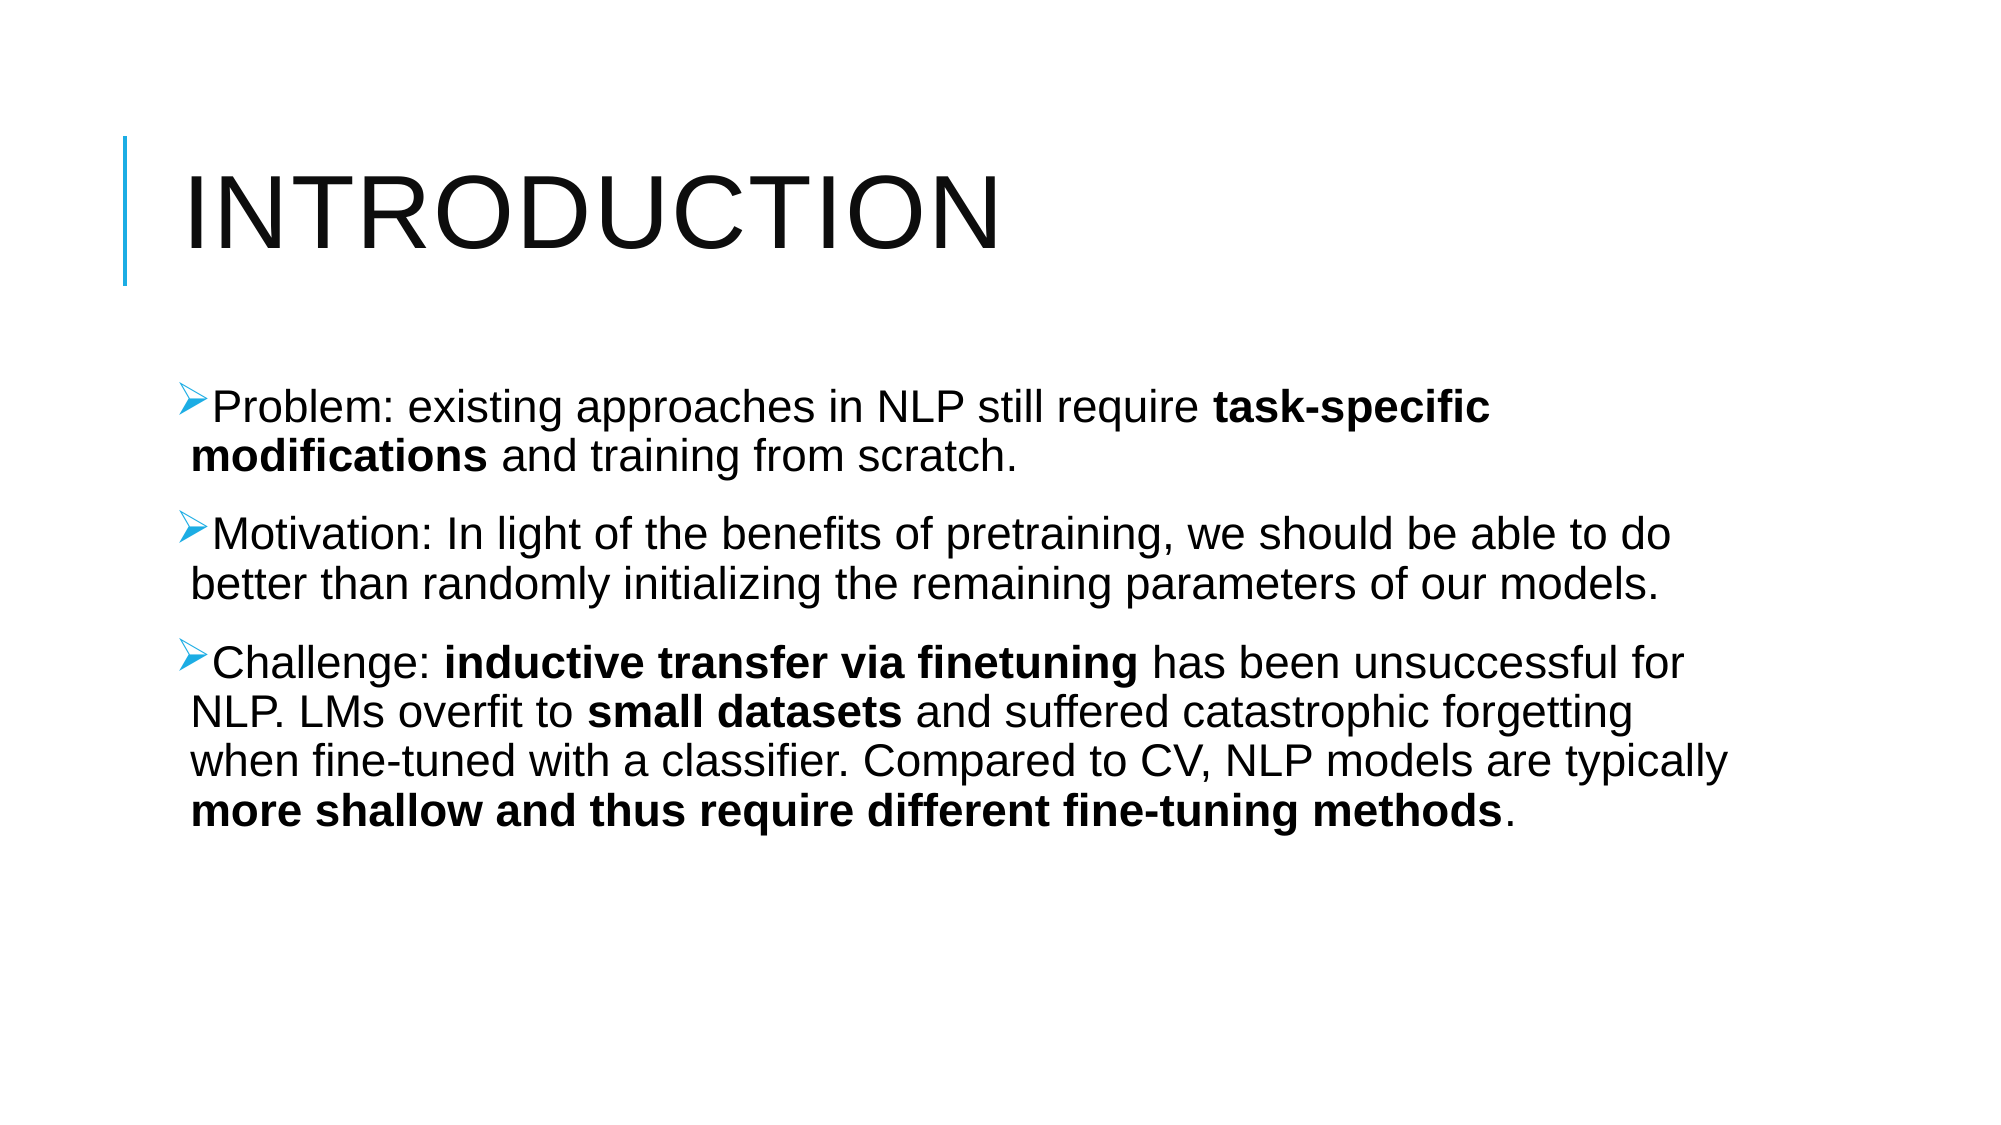

# Introduction
Problem: existing approaches in NLP still require task-specific modifications and training from scratch.
Motivation: In light of the benefits of pretraining, we should be able to do better than randomly initializing the remaining parameters of our models.
Challenge: inductive transfer via finetuning has been unsuccessful for NLP. LMs overfit to small datasets and suffered catastrophic forgetting when fine-tuned with a classifier. Compared to CV, NLP models are typically more shallow and thus require different fine-tuning methods.